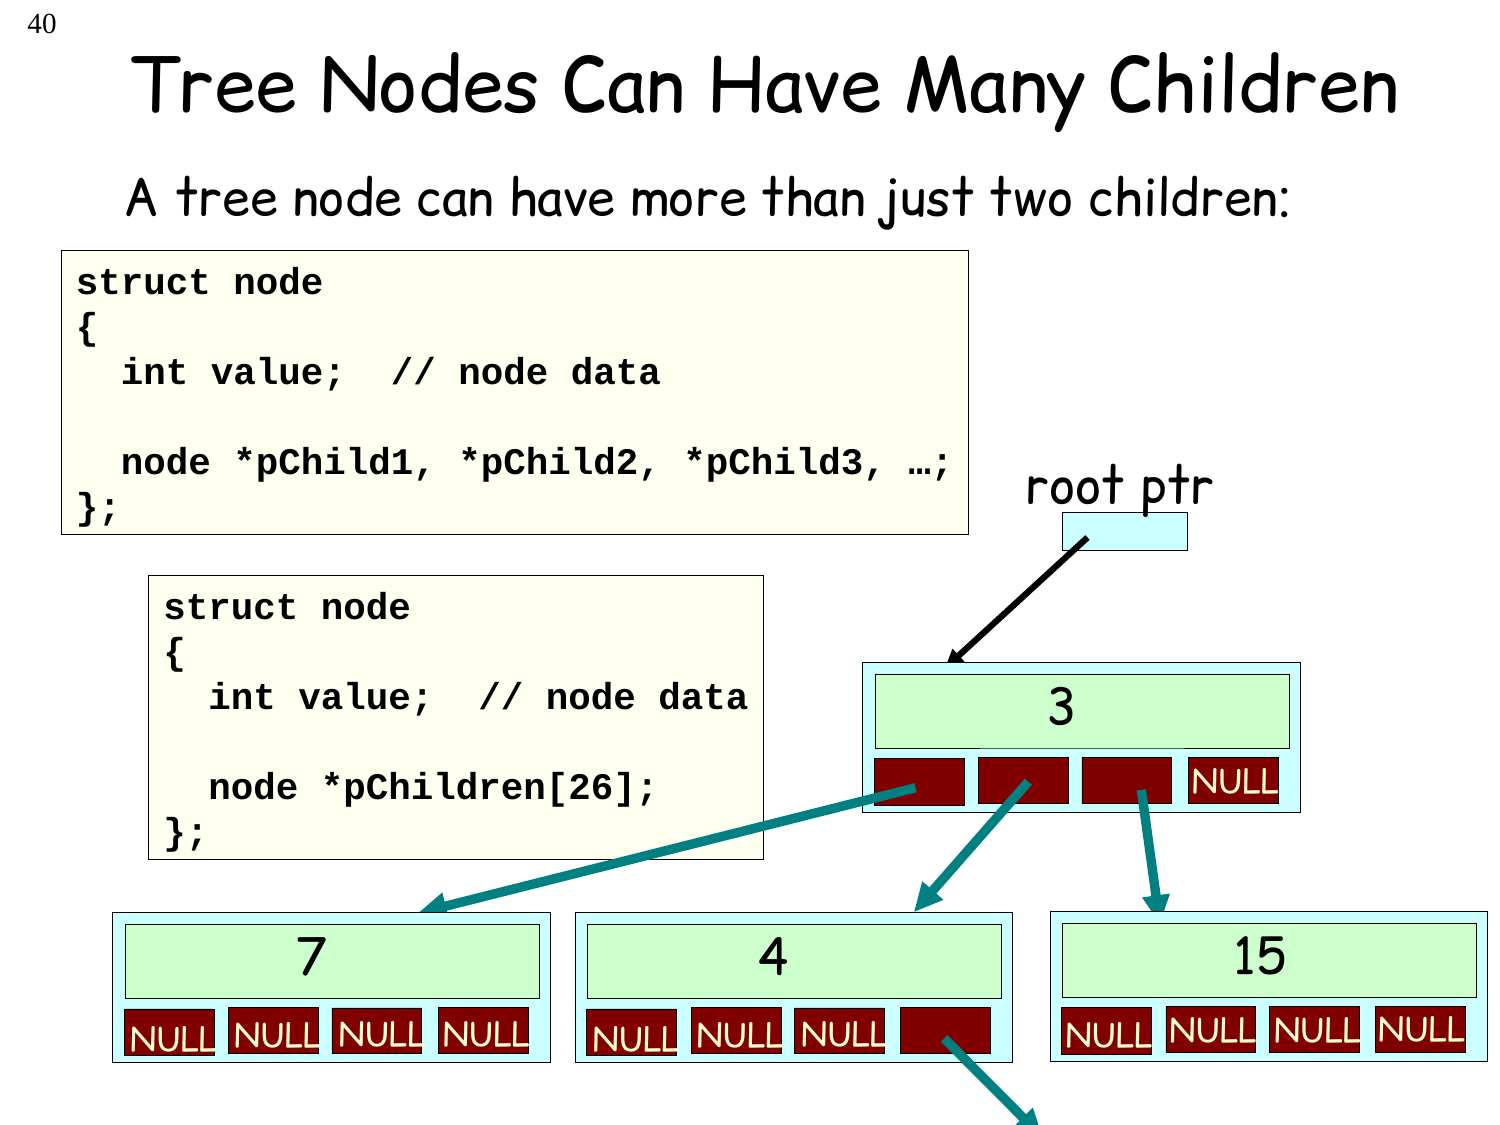

# Tree Nodes Can Have Many Children
40
A tree node can have more than just two children:
struct node
{
  int value;  // node data

  node *pChild1, *pChild2, *pChild3, …;
};
root ptr

3

NULL

15

NULL
NULL
NULL
NULL

7

NULL
NULL
NULL
NULL

4

NULL
NULL
NULL

struct node
{
  int value;  // node data

  node *pChildren[26];
};